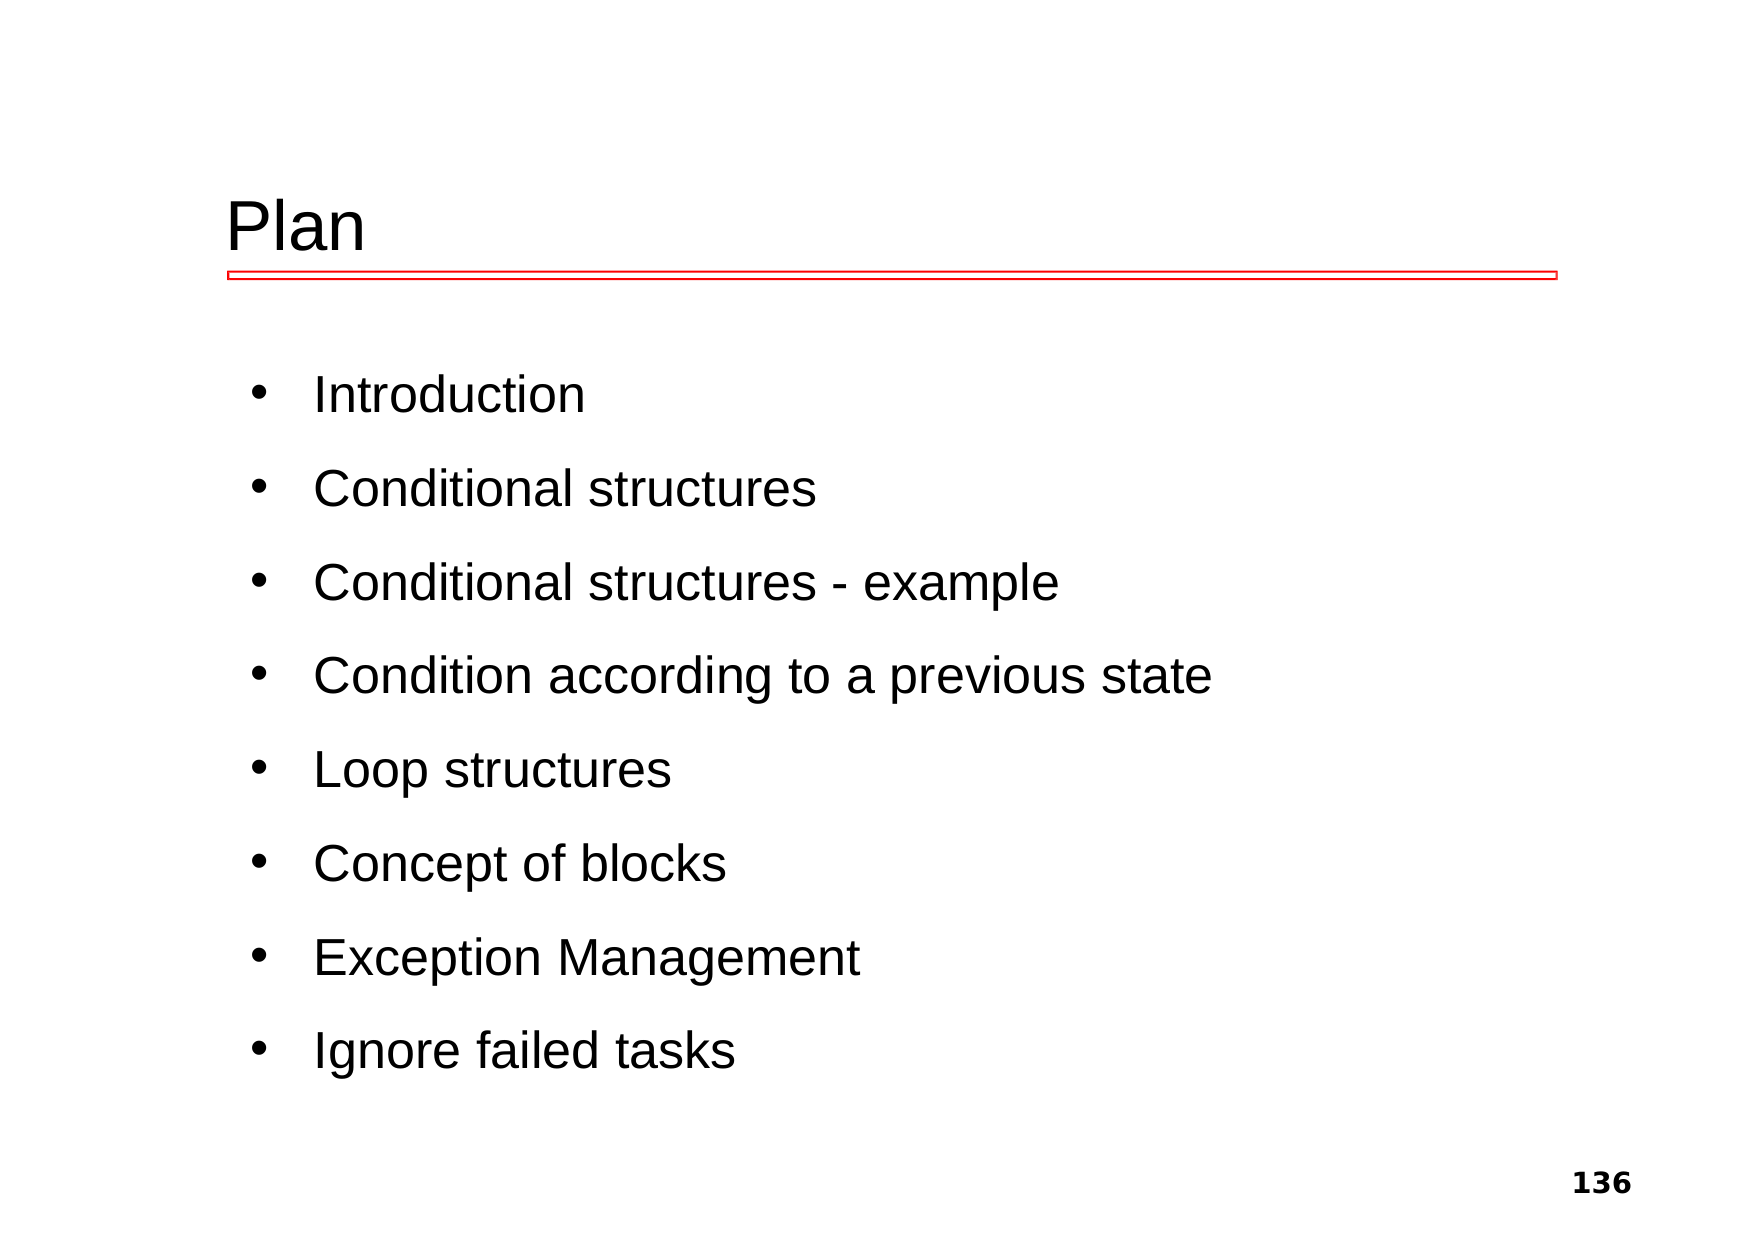

# Plan
Introduction
Conditional structures
Conditional structures - example
Condition according to a previous state
Loop structures
Concept of blocks
Exception Management
Ignore failed tasks
136